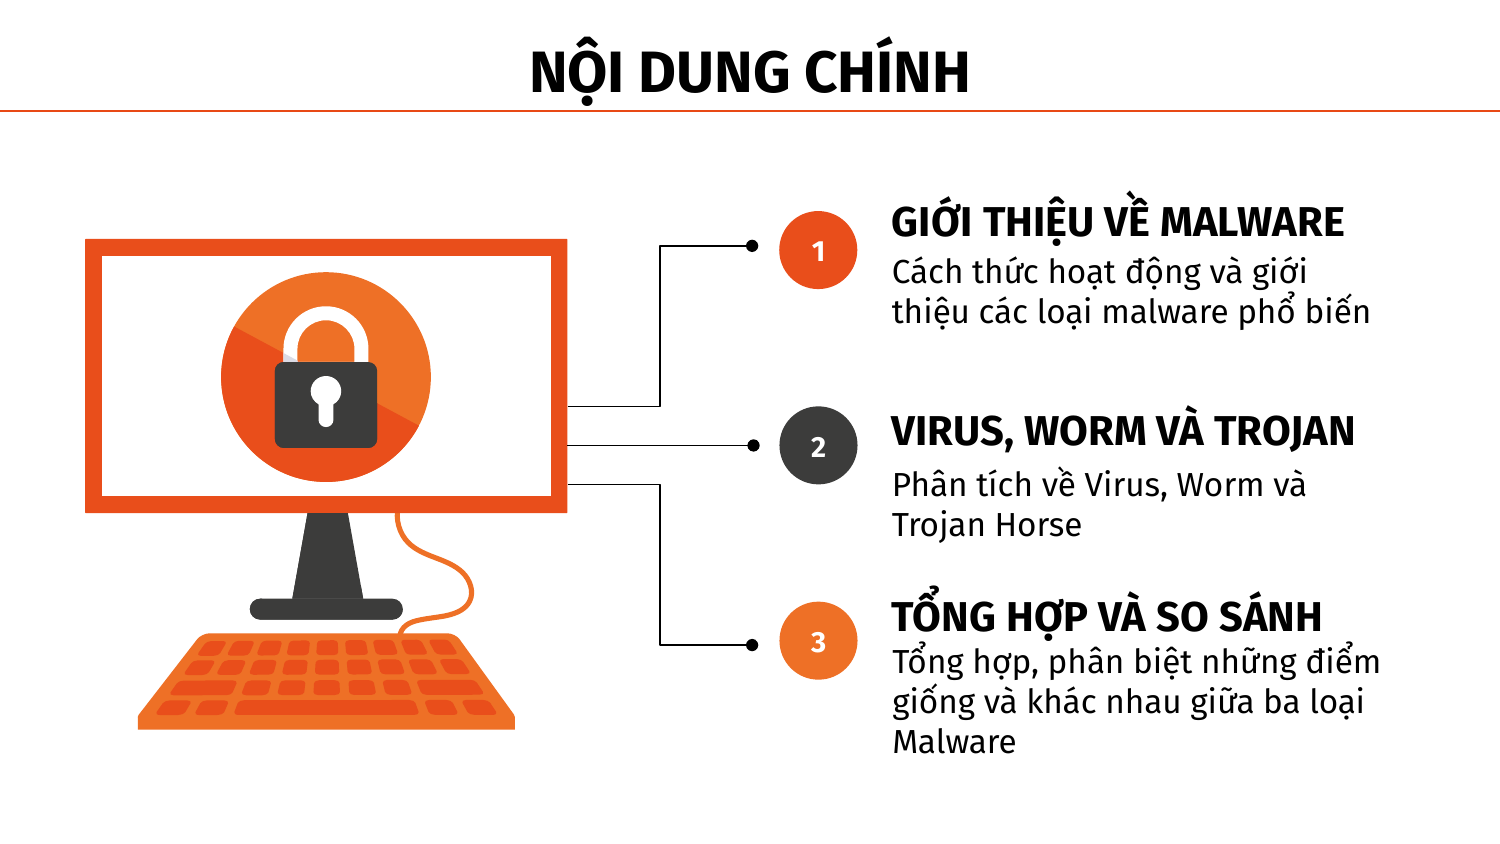

# NỘI DUNG CHÍNH
GIỚI THIỆU VỀ MALWARE
Cách thức hoạt động và giới thiệu các loại malware phổ biến

1

VIRUS, WORM VÀ TROJAN
Phân tích về Virus, Worm và Trojan Horse

2

TỔNG HỢP VÀ SO SÁNH
Tổng hợp, phân biệt những điểm giống và khác nhau giữa ba loại Malware

3